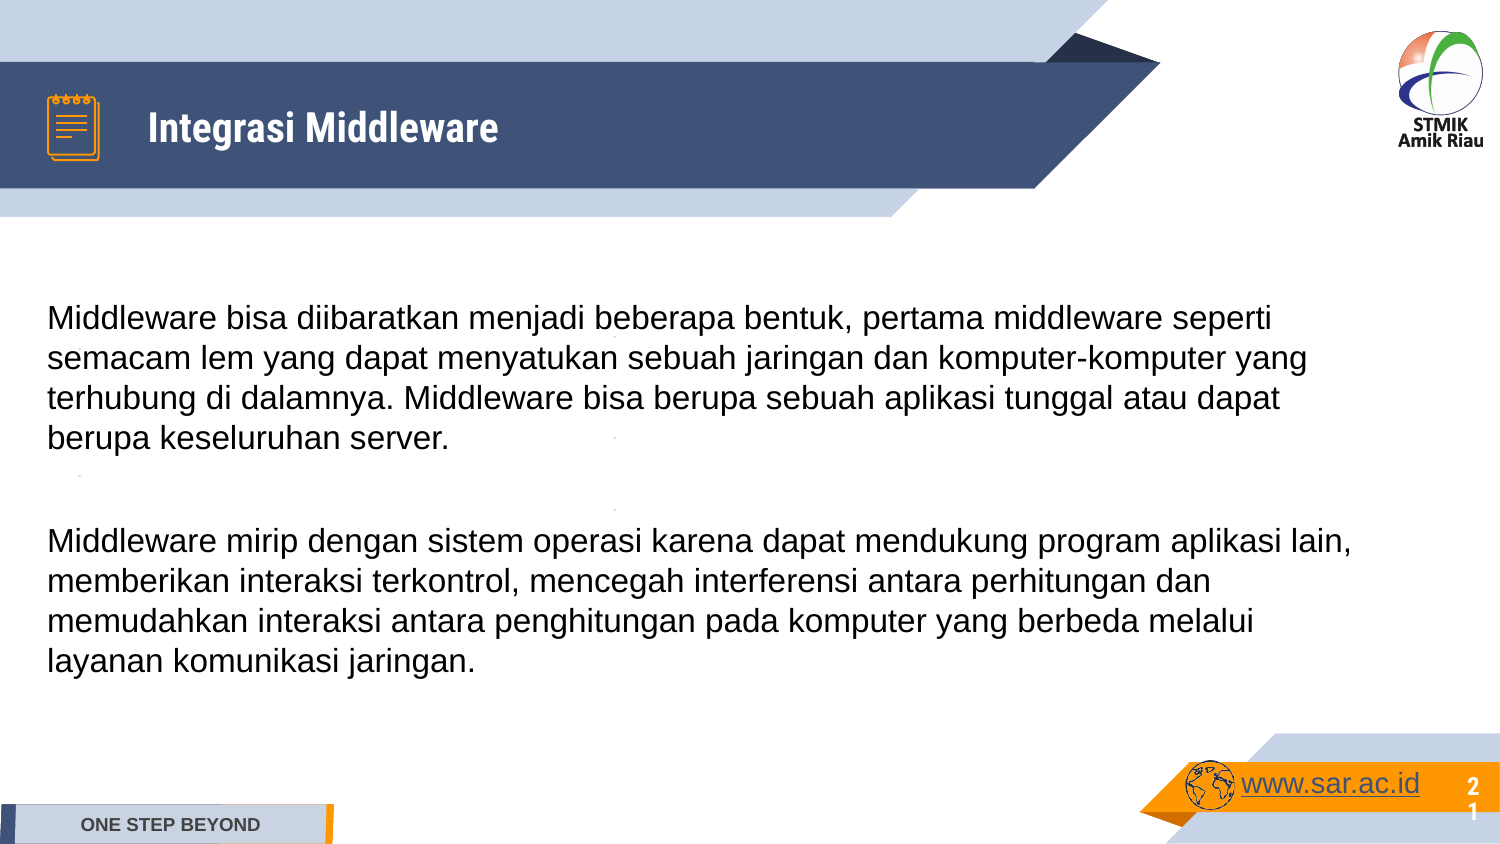

Integrasi Middleware
Middleware bisa diibaratkan menjadi beberapa bentuk, pertama middleware seperti semacam lem yang dapat menyatukan sebuah jaringan dan komputer-komputer yang terhubung di dalamnya. Middleware bisa berupa sebuah aplikasi tunggal atau dapat berupa keseluruhan server.

Middleware mirip dengan sistem operasi karena dapat mendukung program aplikasi lain, memberikan interaksi terkontrol, mencegah interferensi antara perhitungan dan memudahkan interaksi antara penghitungan pada komputer yang berbeda melalui layanan komunikasi jaringan.
▰
▰
▰
▰
▰
▰
▰

www.sar.ac.id
21

ONE STEP BEYOND